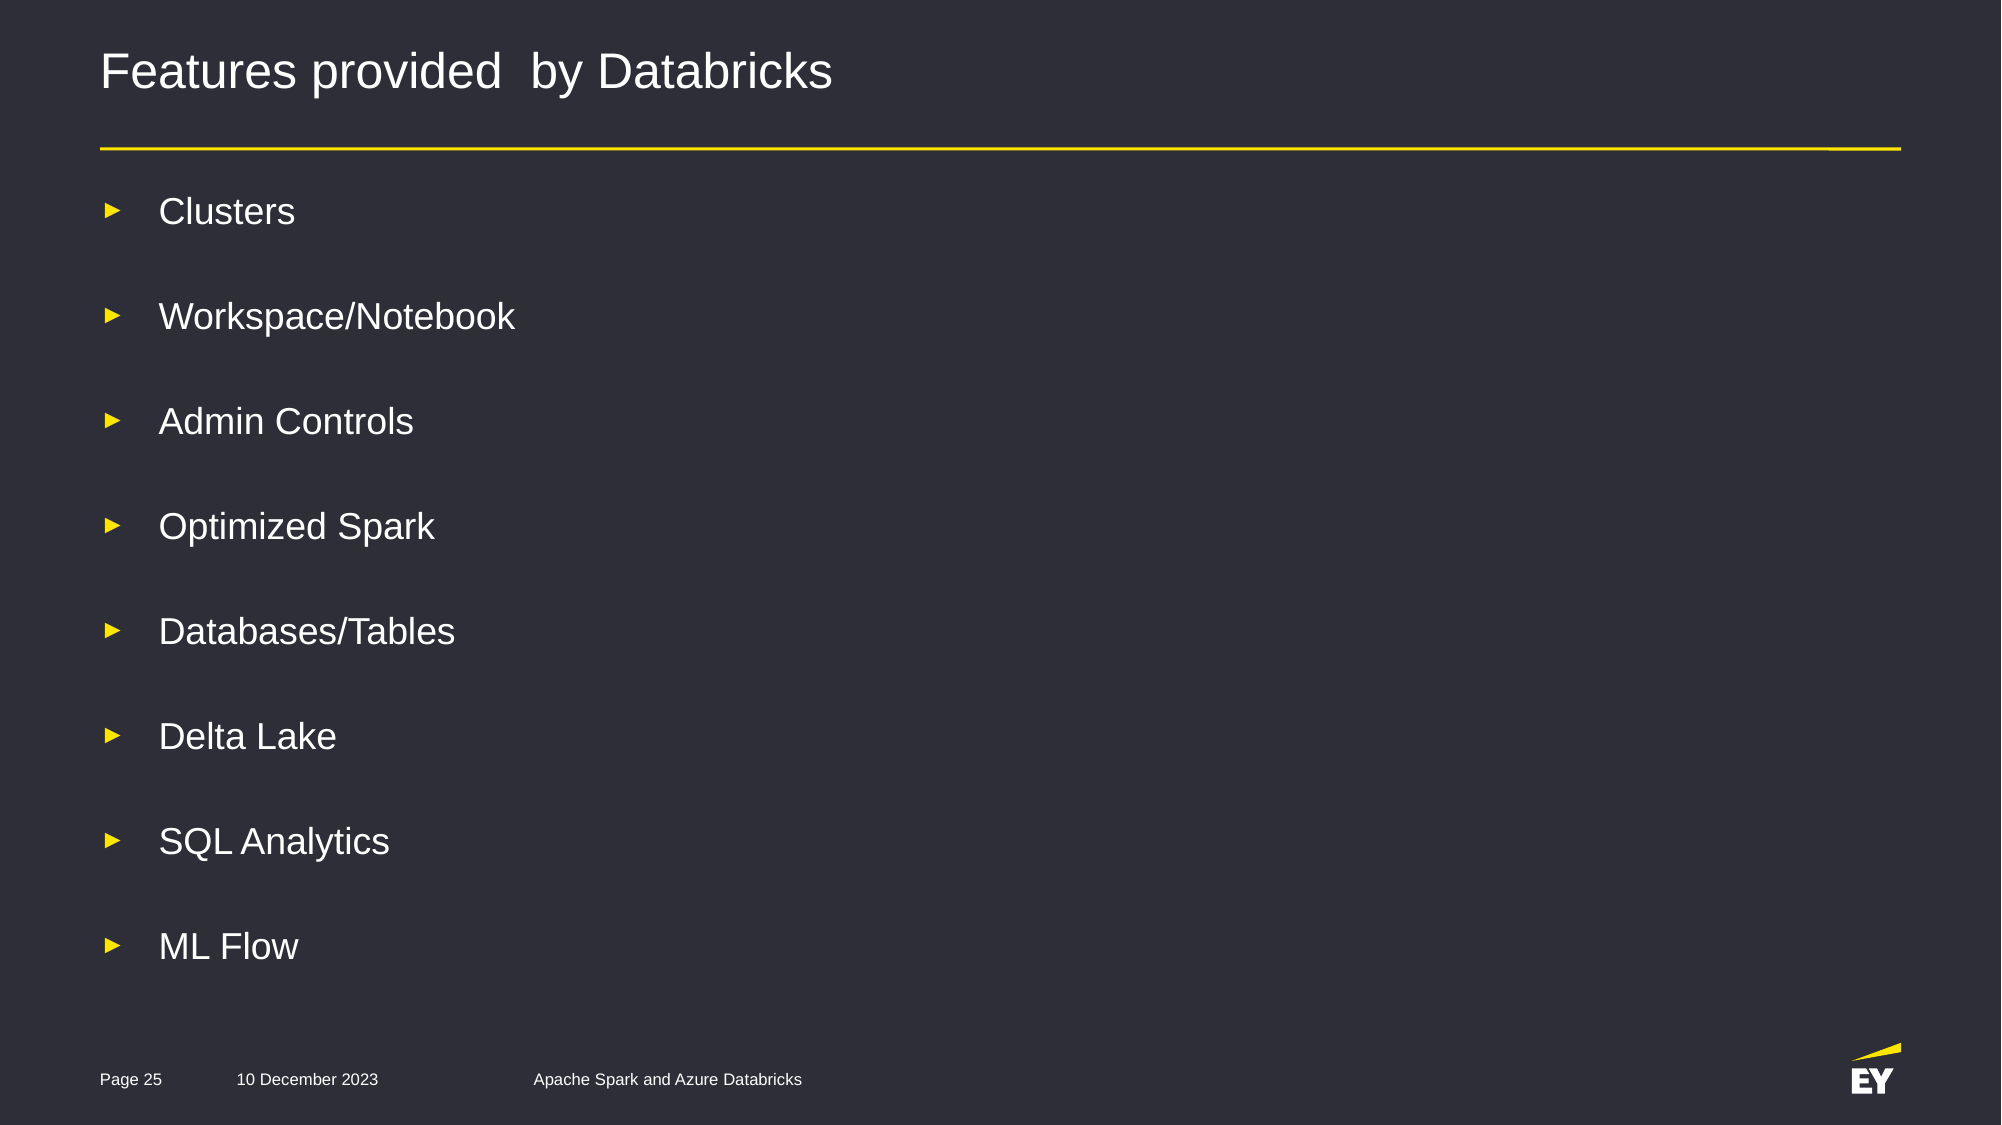

# Features provided  by Databricks
Clusters

Workspace/Notebook

Admin Controls

Optimized Spark

Databases/Tables

Delta Lake

SQL Analytics

ML Flow